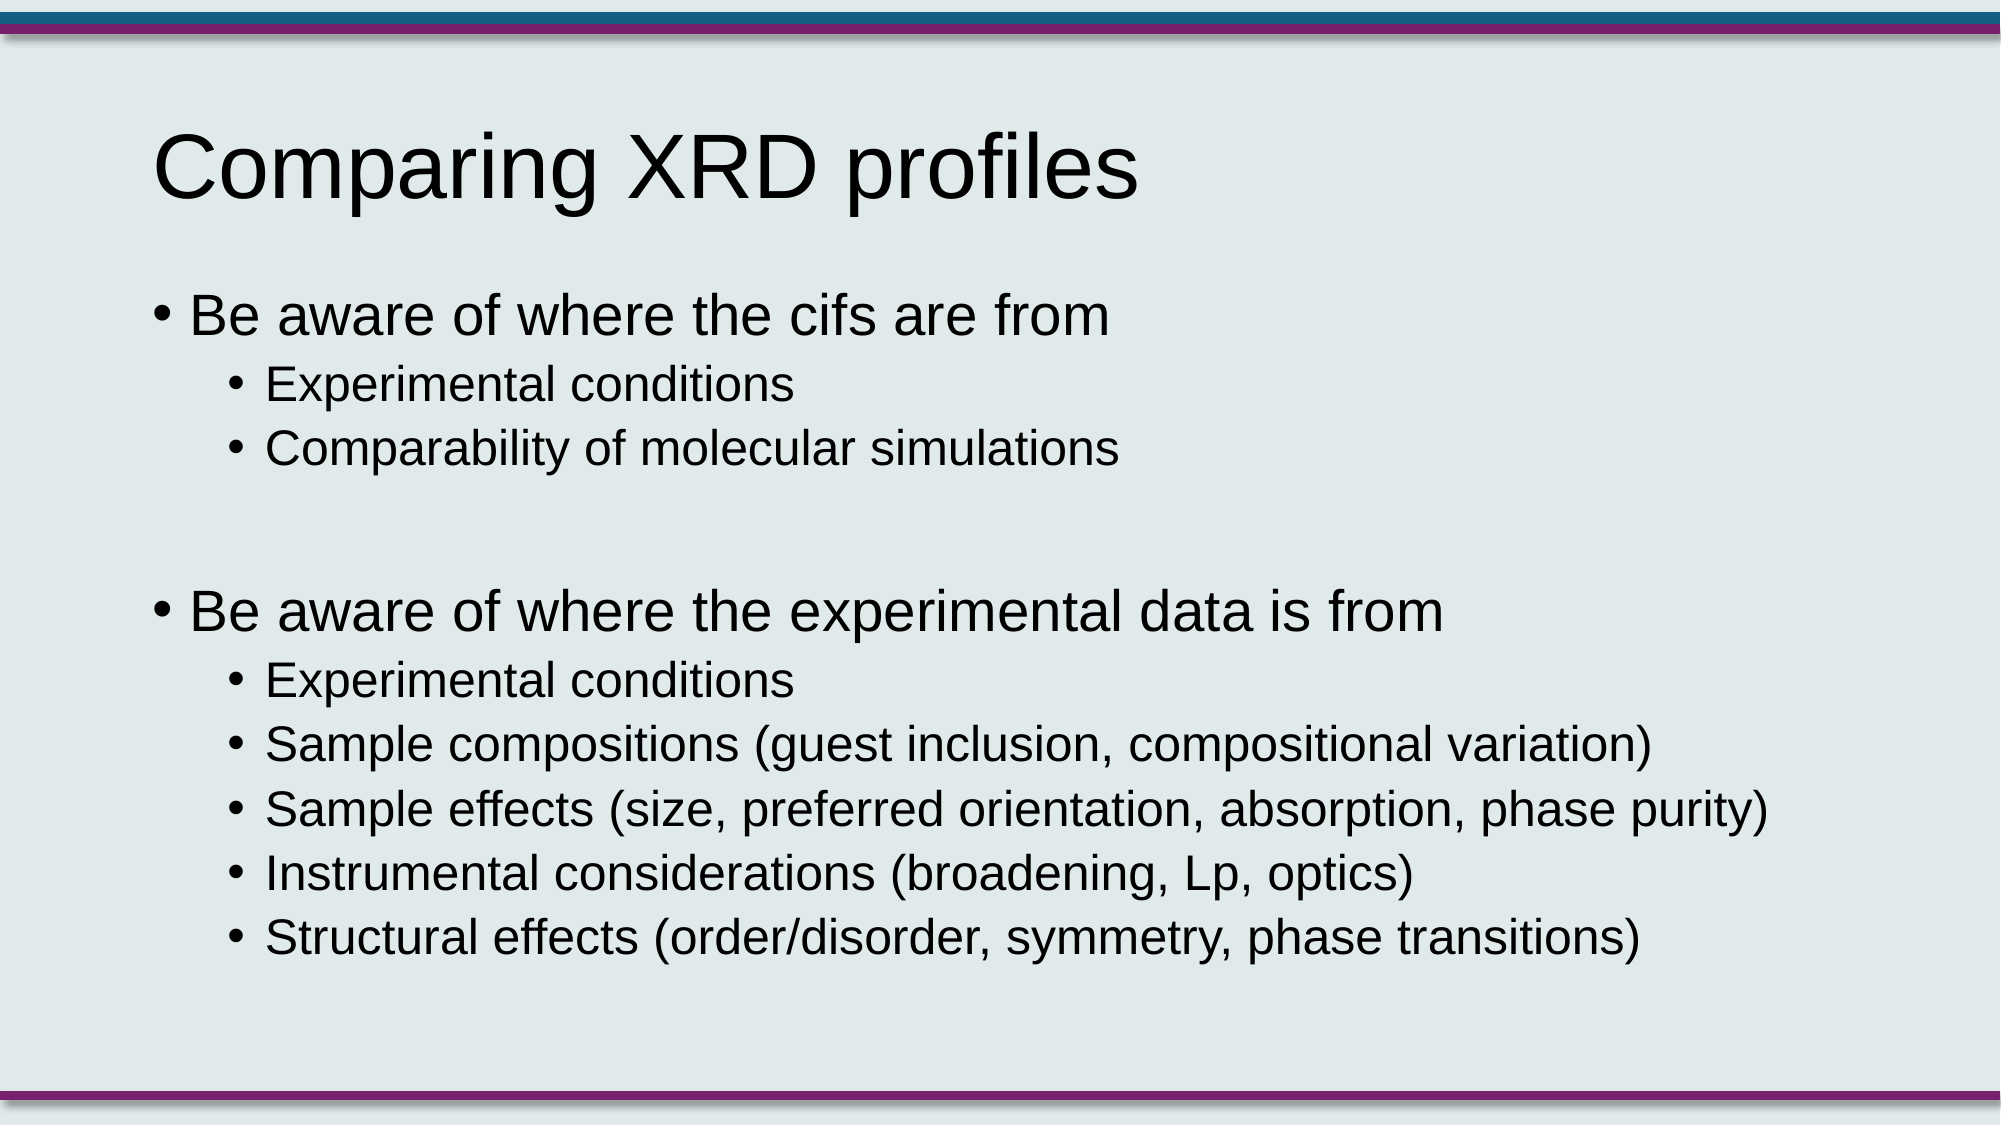

# Comparing XRD profiles
Be aware of where the cifs are from
Experimental conditions
Comparability of molecular simulations

Be aware of where the experimental data is from
Experimental conditions
Sample compositions (guest inclusion, compositional variation)
Sample effects (size, preferred orientation, absorption, phase purity)
Instrumental considerations (broadening, Lp, optics)
Structural effects (order/disorder, symmetry, phase transitions)